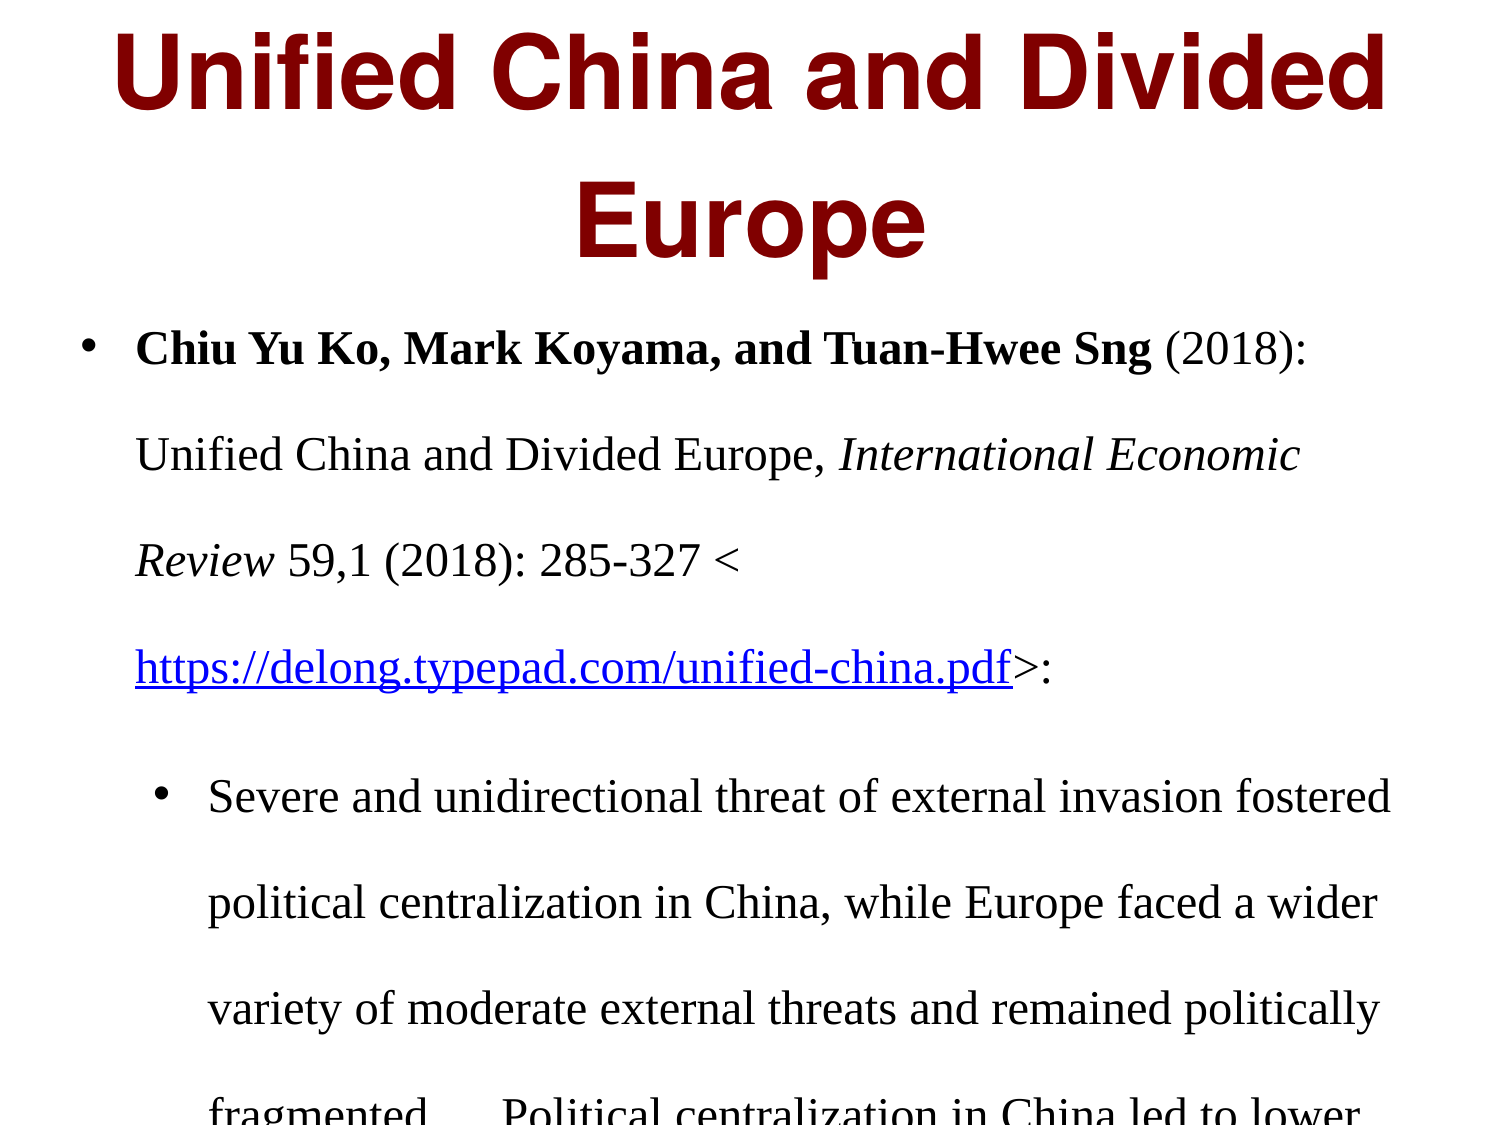

Unified China and Divided Europe
Chiu Yu Ko, Mark Koyama, and Tuan‐Hwee Sng (2018): Unified China and Divided Europe, International Economic Review 59,1 (2018): 285-327 <https://delong.typepad.com/unified-china.pdf>:
Severe and unidirectional threat of external invasion fostered political centralization in China, while Europe faced a wider variety of moderate external threats and remained politically fragmented.… Political centralization in China led to lower taxation and hence faster population growth during peacetime than in Europe. But it also meant that China was relatively fragile in the event of an external invasion. Our results are consistent with historical evidence of violent conflicts, tax levels, and population growth in both China and Europe…